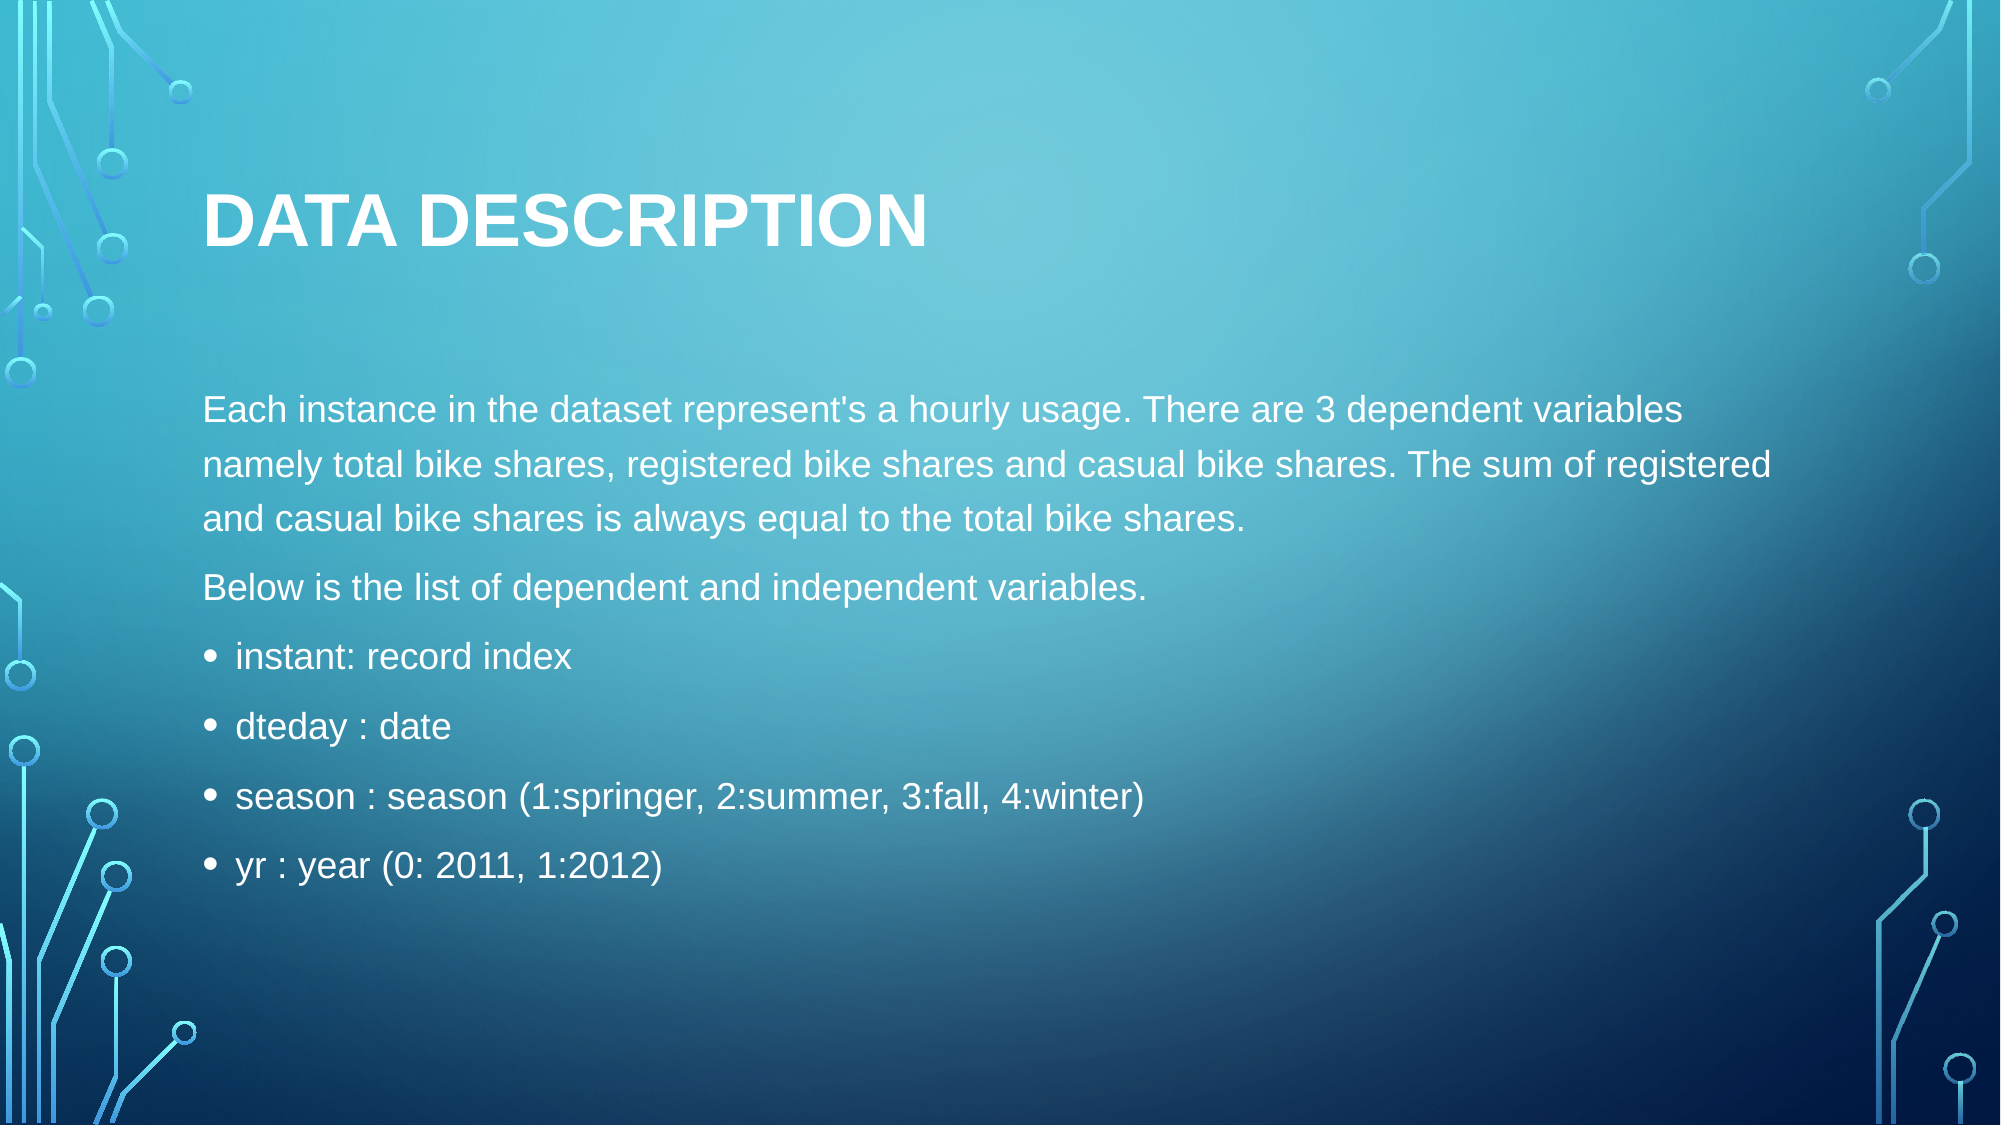

# Data Description
Each instance in the dataset represent's a hourly usage. There are 3 dependent variables namely total bike shares, registered bike shares and casual bike shares. The sum of registered and casual bike shares is always equal to the total bike shares.
Below is the list of dependent and independent variables.
instant: record index
dteday : date
season : season (1:springer, 2:summer, 3:fall, 4:winter)
yr : year (0: 2011, 1:2012)